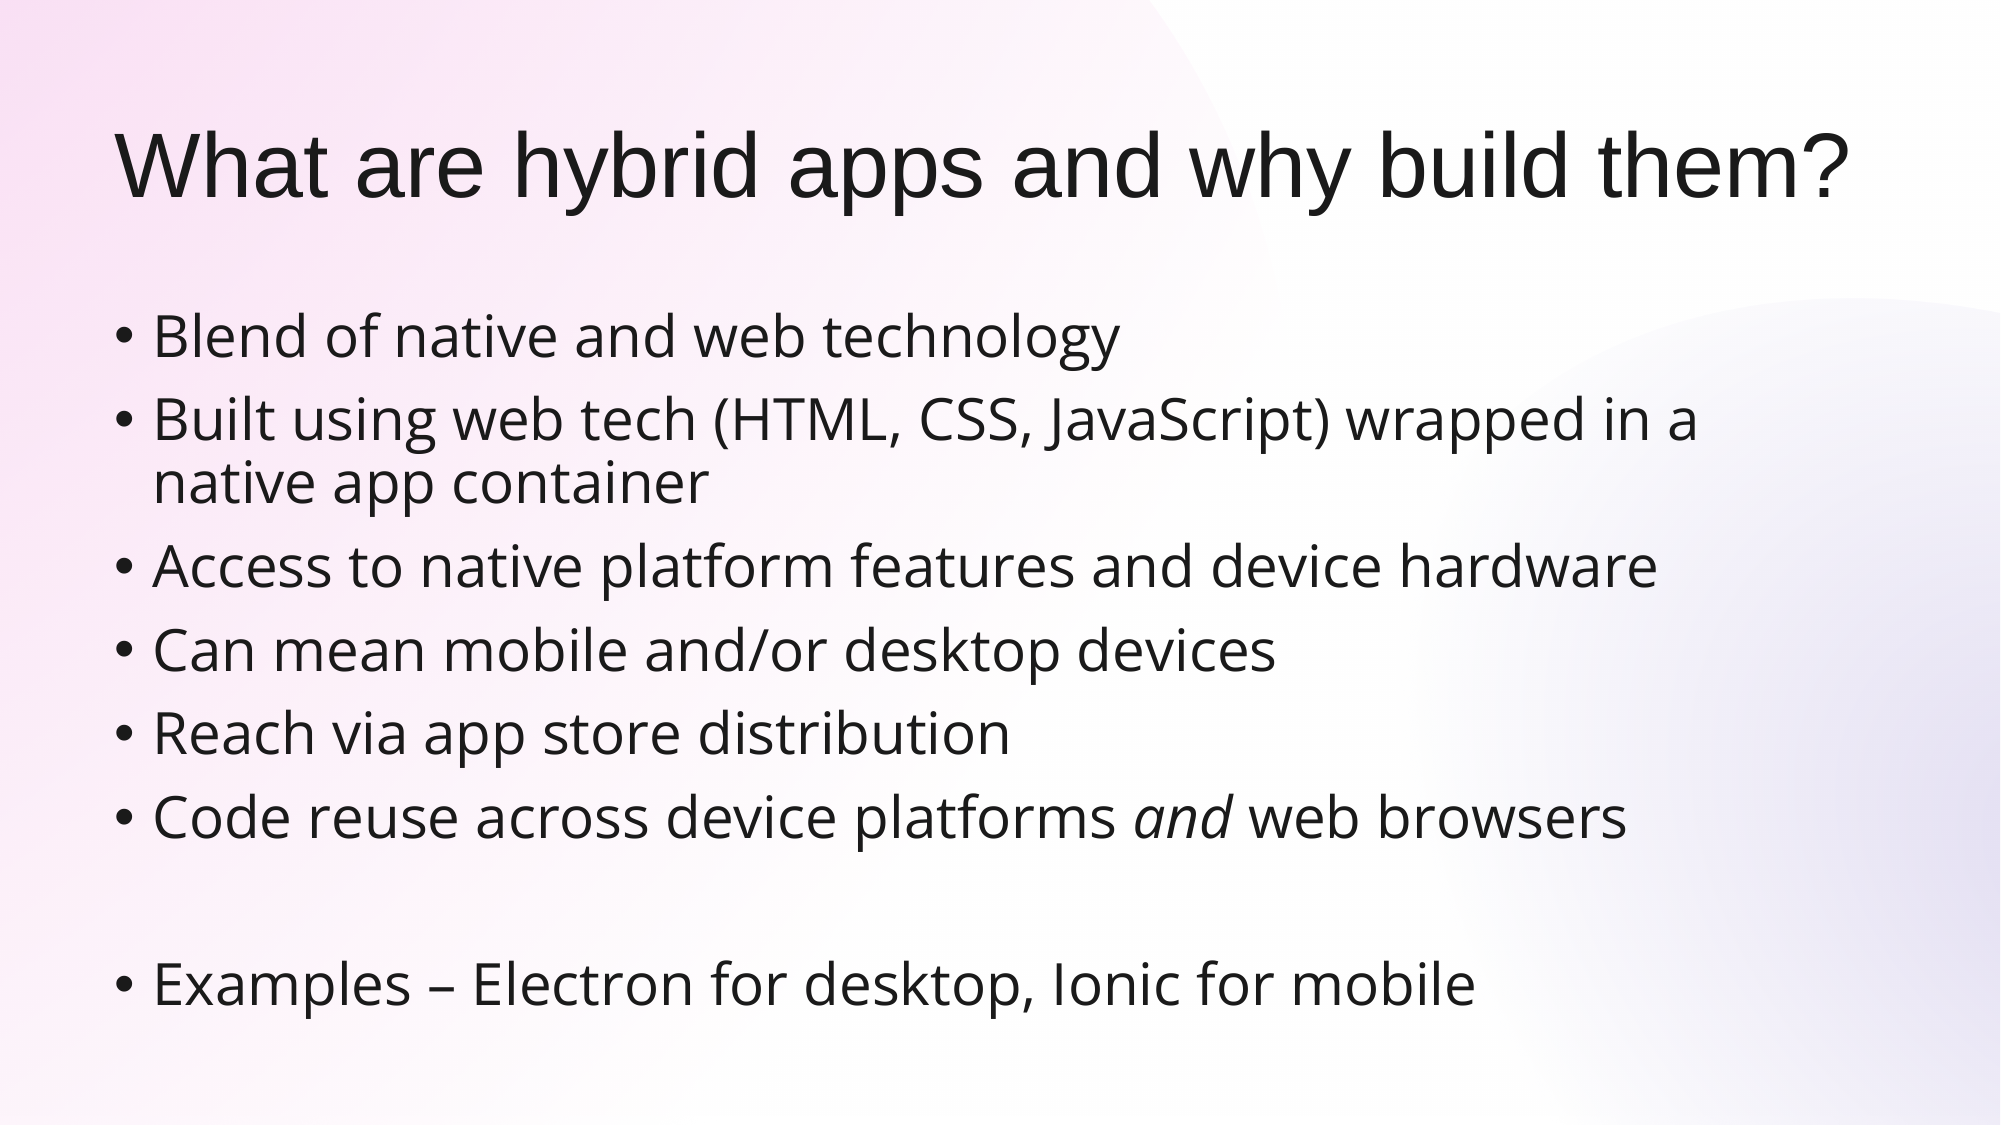

# What are hybrid apps and why build them?
Blend of native and web technology
Built using web tech (HTML, CSS, JavaScript) wrapped in a native app container
Access to native platform features and device hardware
Can mean mobile and/or desktop devices
Reach via app store distribution
Code reuse across device platforms and web browsers

Examples – Electron for desktop, Ionic for mobile